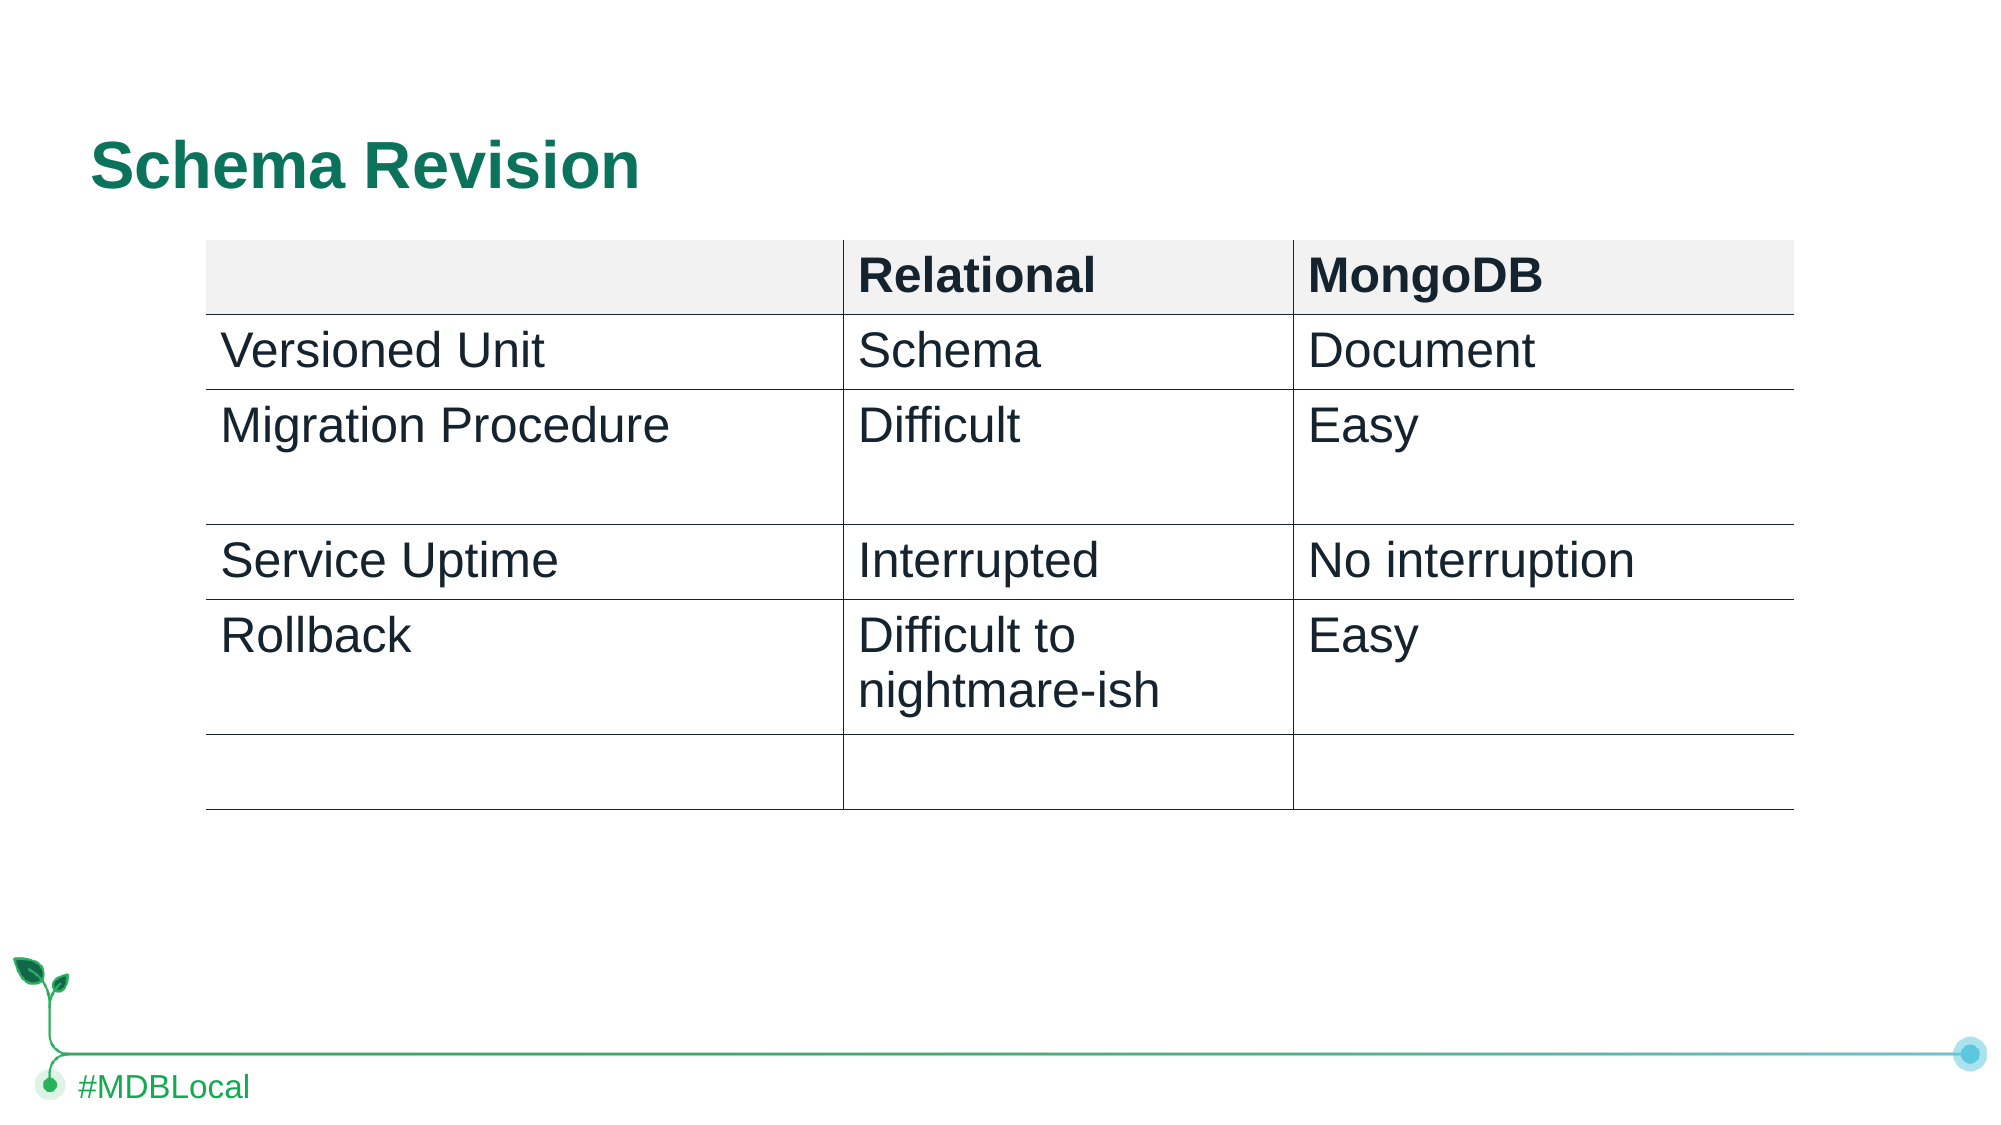

# Schema Revision
|  | Relational | MongoDB |
| --- | --- | --- |
| Versioned Unit | Schema | Document |
| Migration Procedure | Difficult | Easy |
| Service Uptime | Interrupted | No interruption |
| Rollback | Difficult to nightmare-ish | Easy |
|  |  |  |